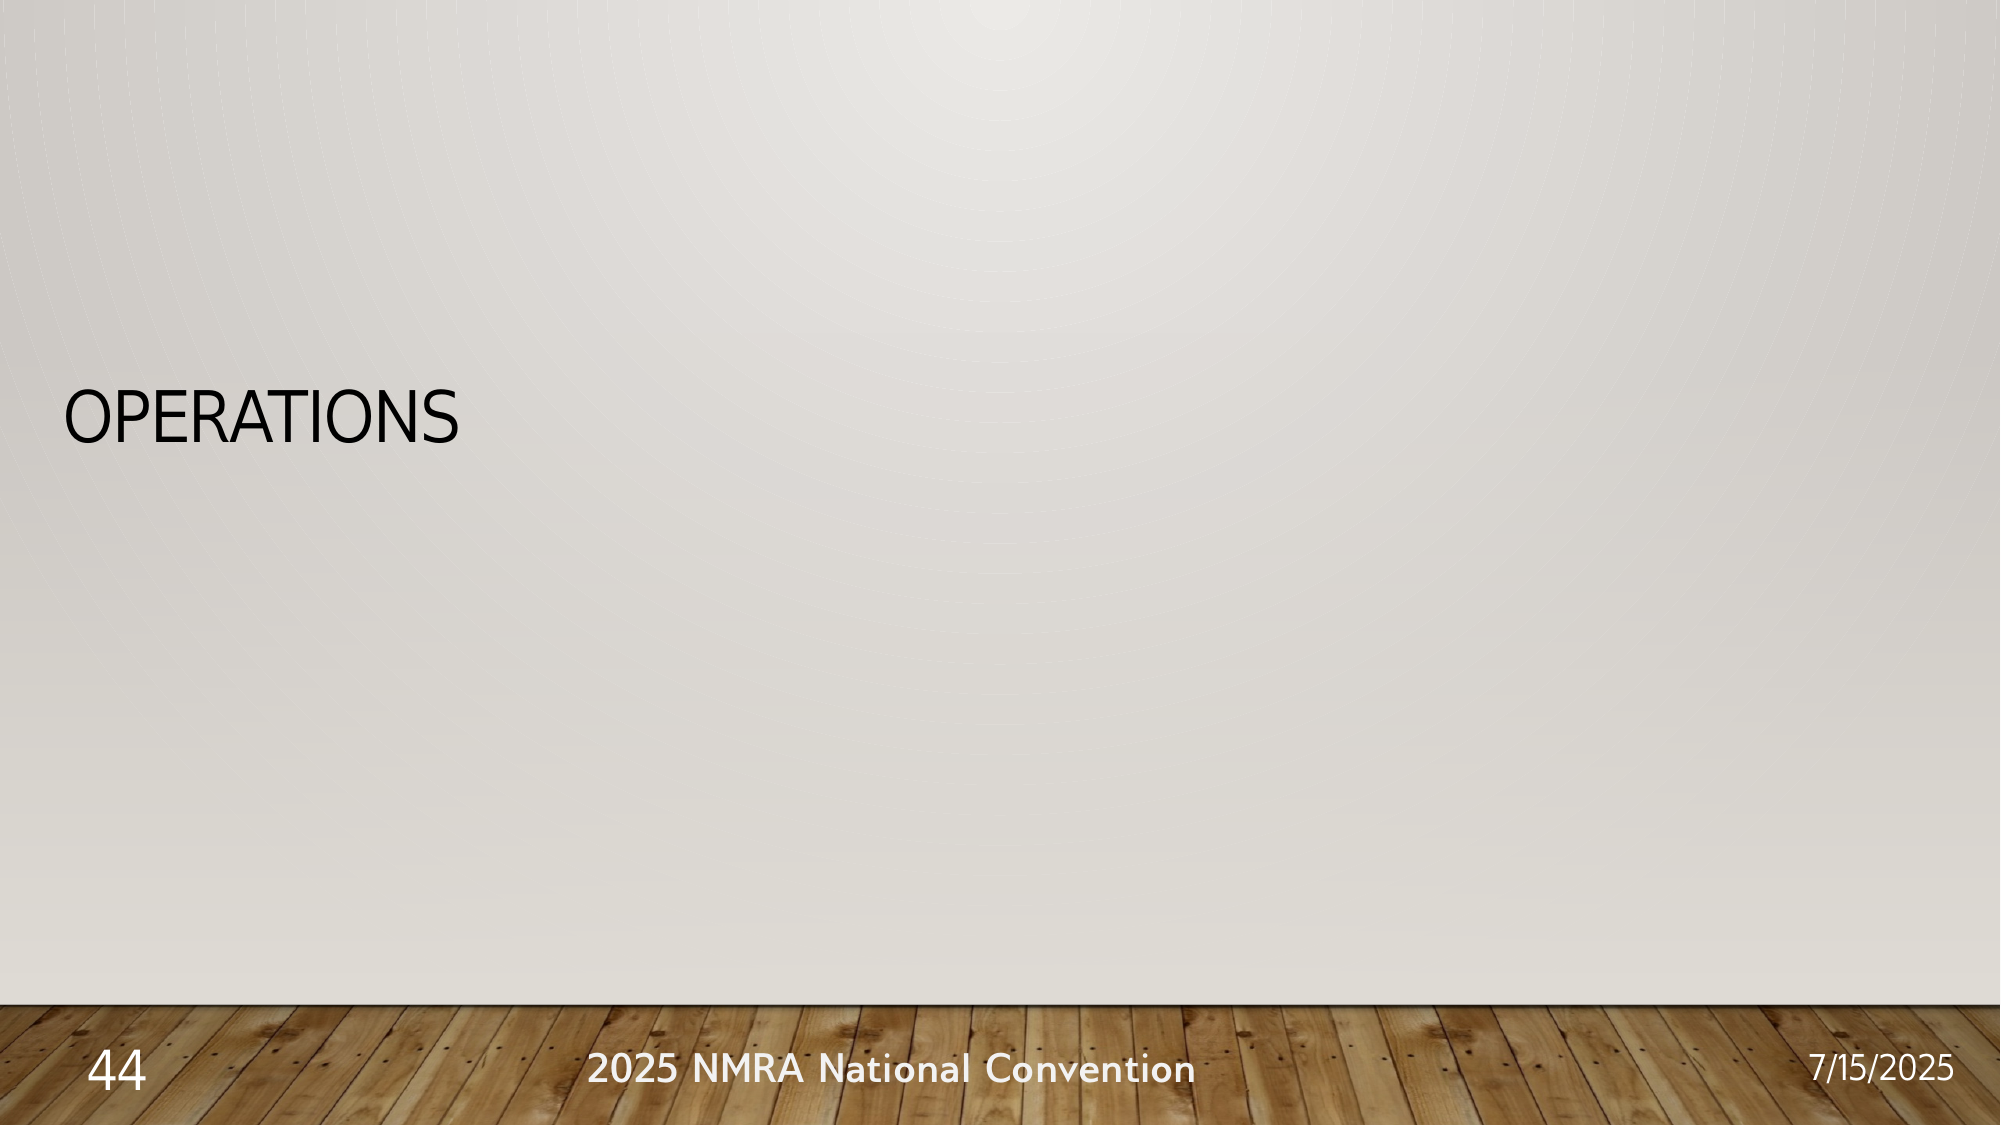

Operations
44
2025 NMRA National Convention
7/15/2025